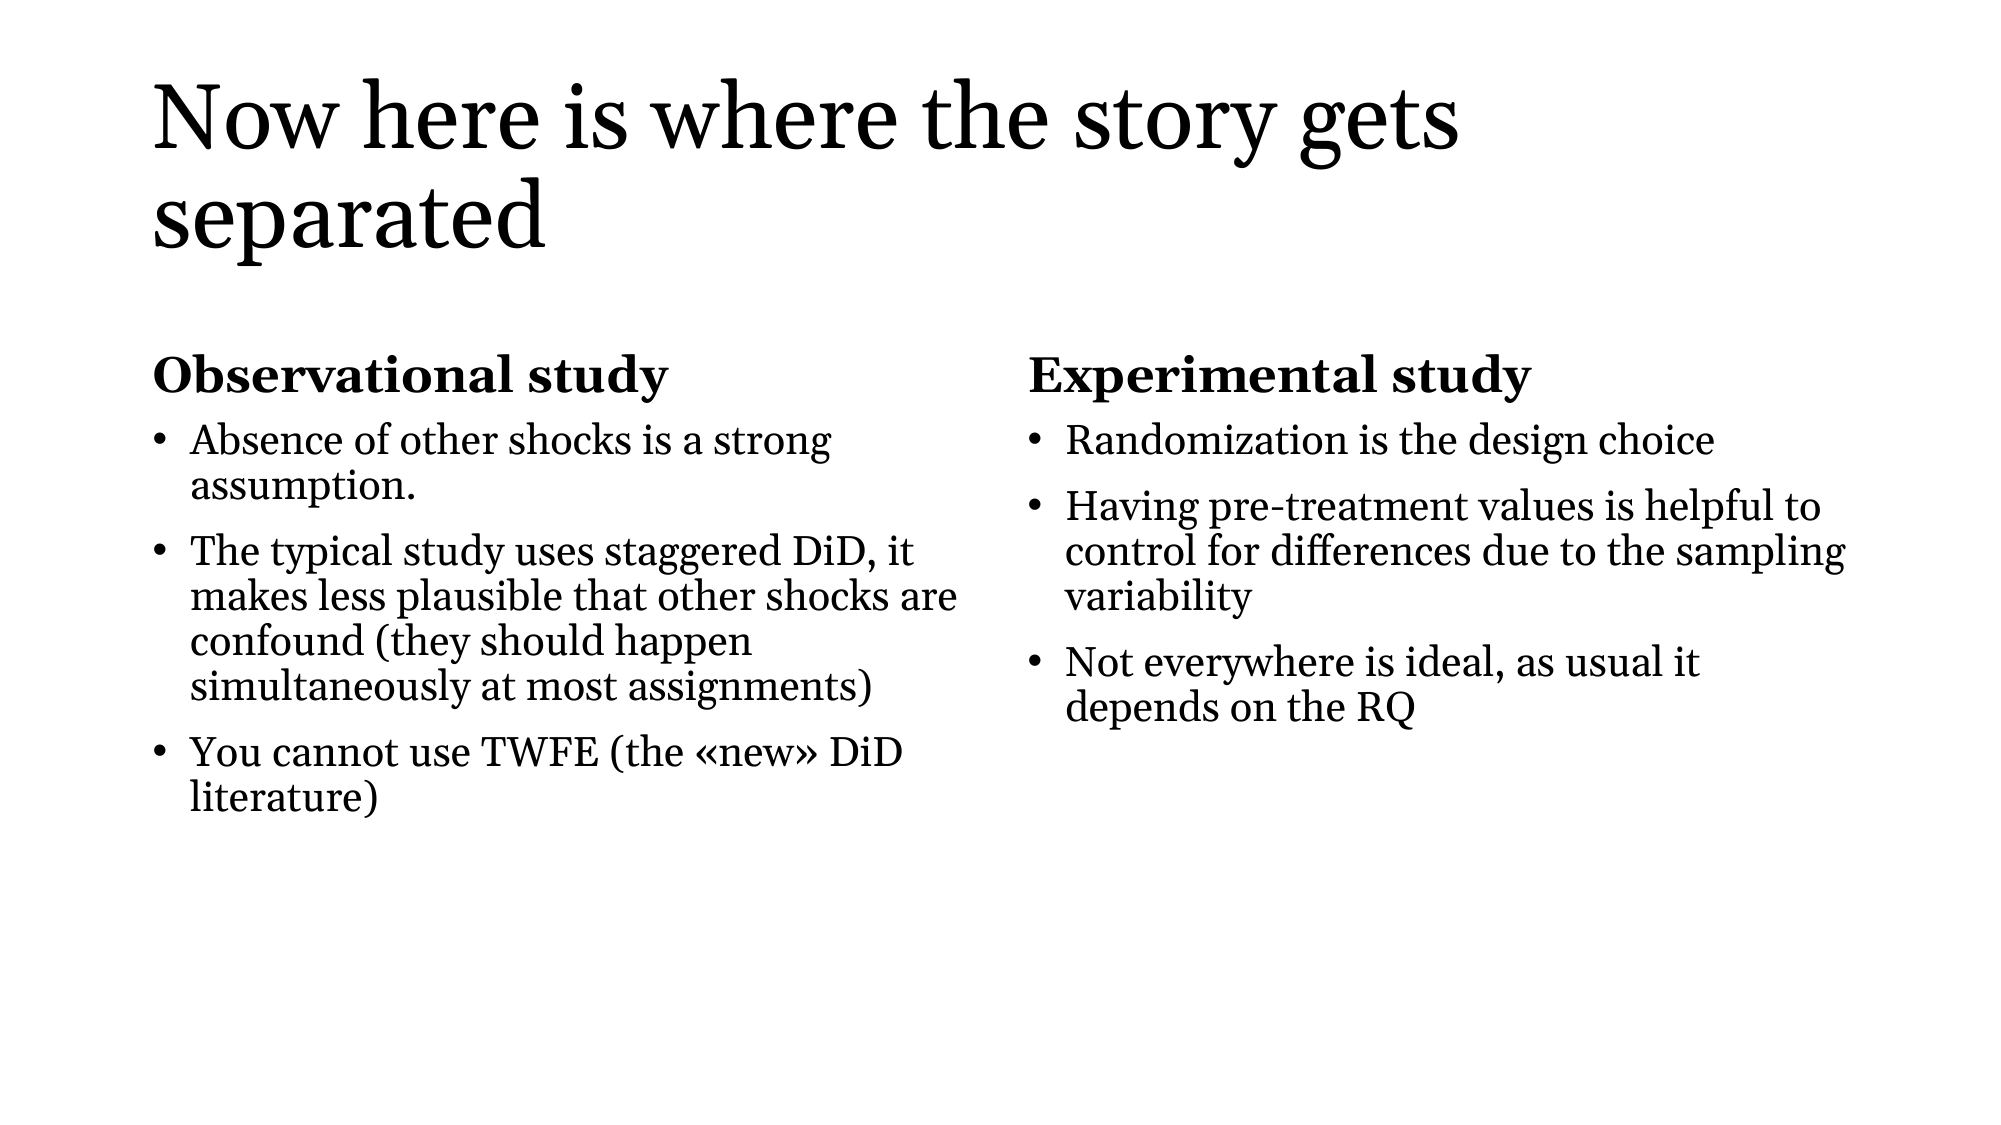

# Now here is where the story gets separated
Observational study
Experimental study
Absence of other shocks is a strong assumption.
The typical study uses staggered DiD, it makes less plausible that other shocks are confound (they should happen simultaneously at most assignments)
You cannot use TWFE (the «new» DiD literature)
Randomization is the design choice
Having pre-treatment values is helpful to control for differences due to the sampling variability
Not everywhere is ideal, as usual it depends on the RQ